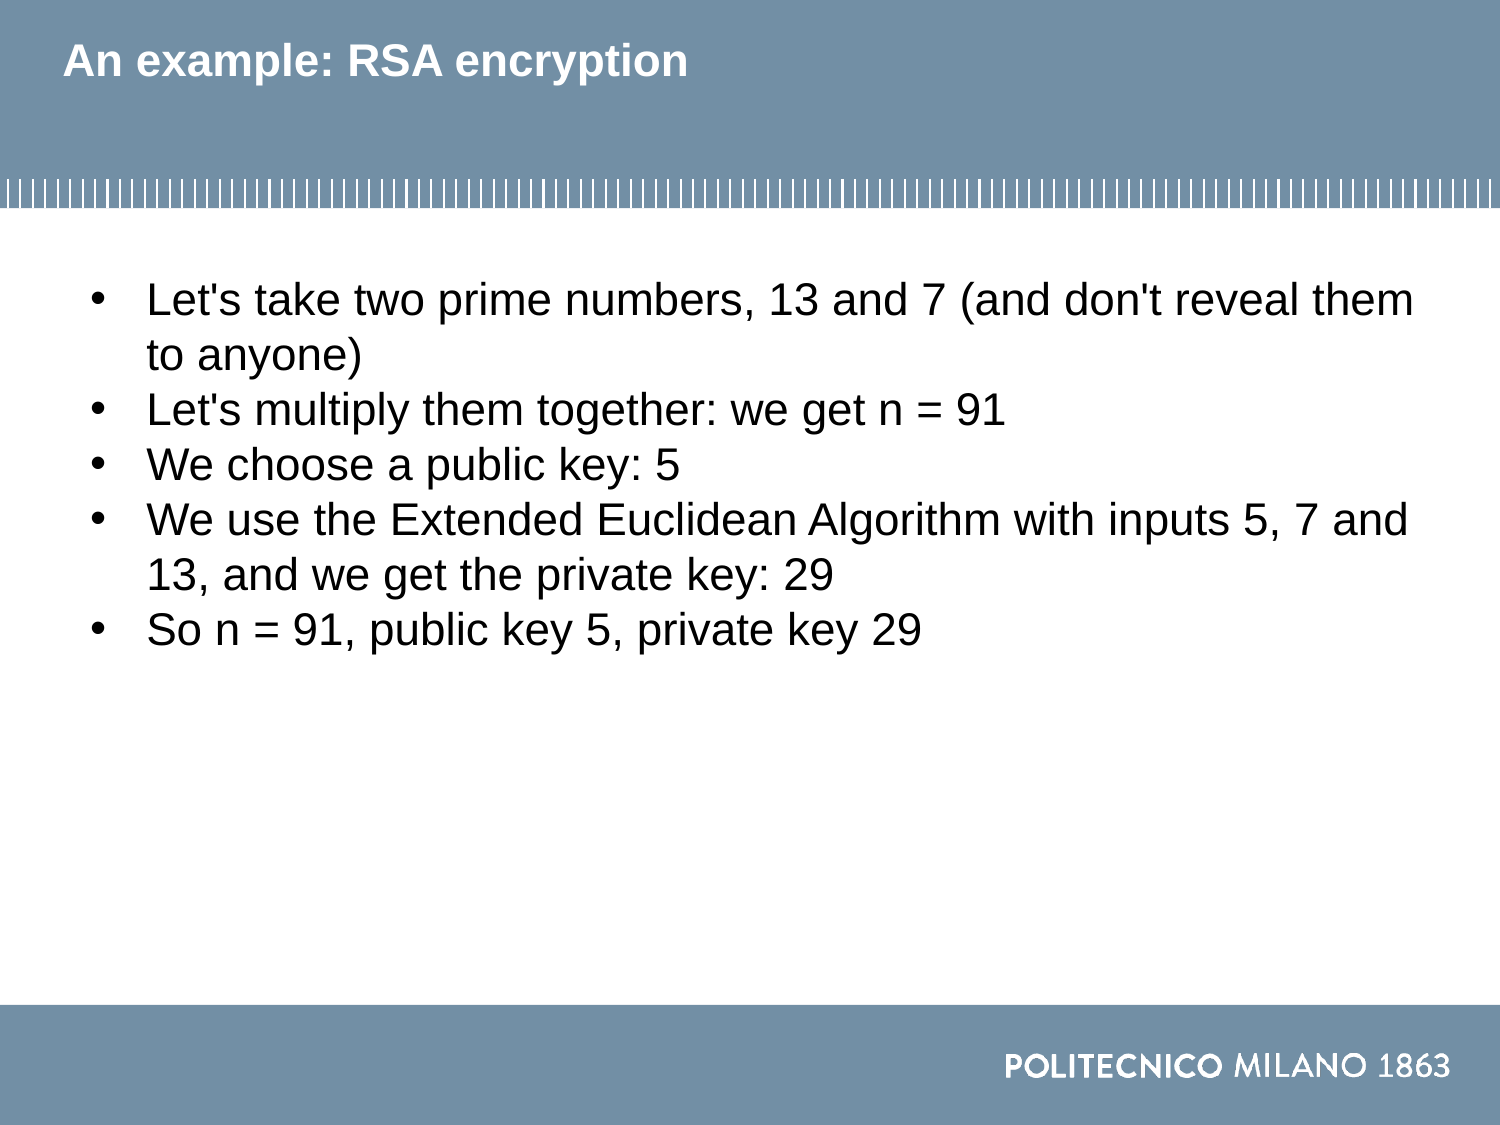

# An example: RSA encryption
Let's take two prime numbers, 13 and 7 (and don't reveal them to anyone)
Let's multiply them together: we get n = 91
We choose a public key: 5
We use the Extended Euclidean Algorithm with inputs 5, 7 and 13, and we get the private key: 29
So n = 91, public key 5, private key 29